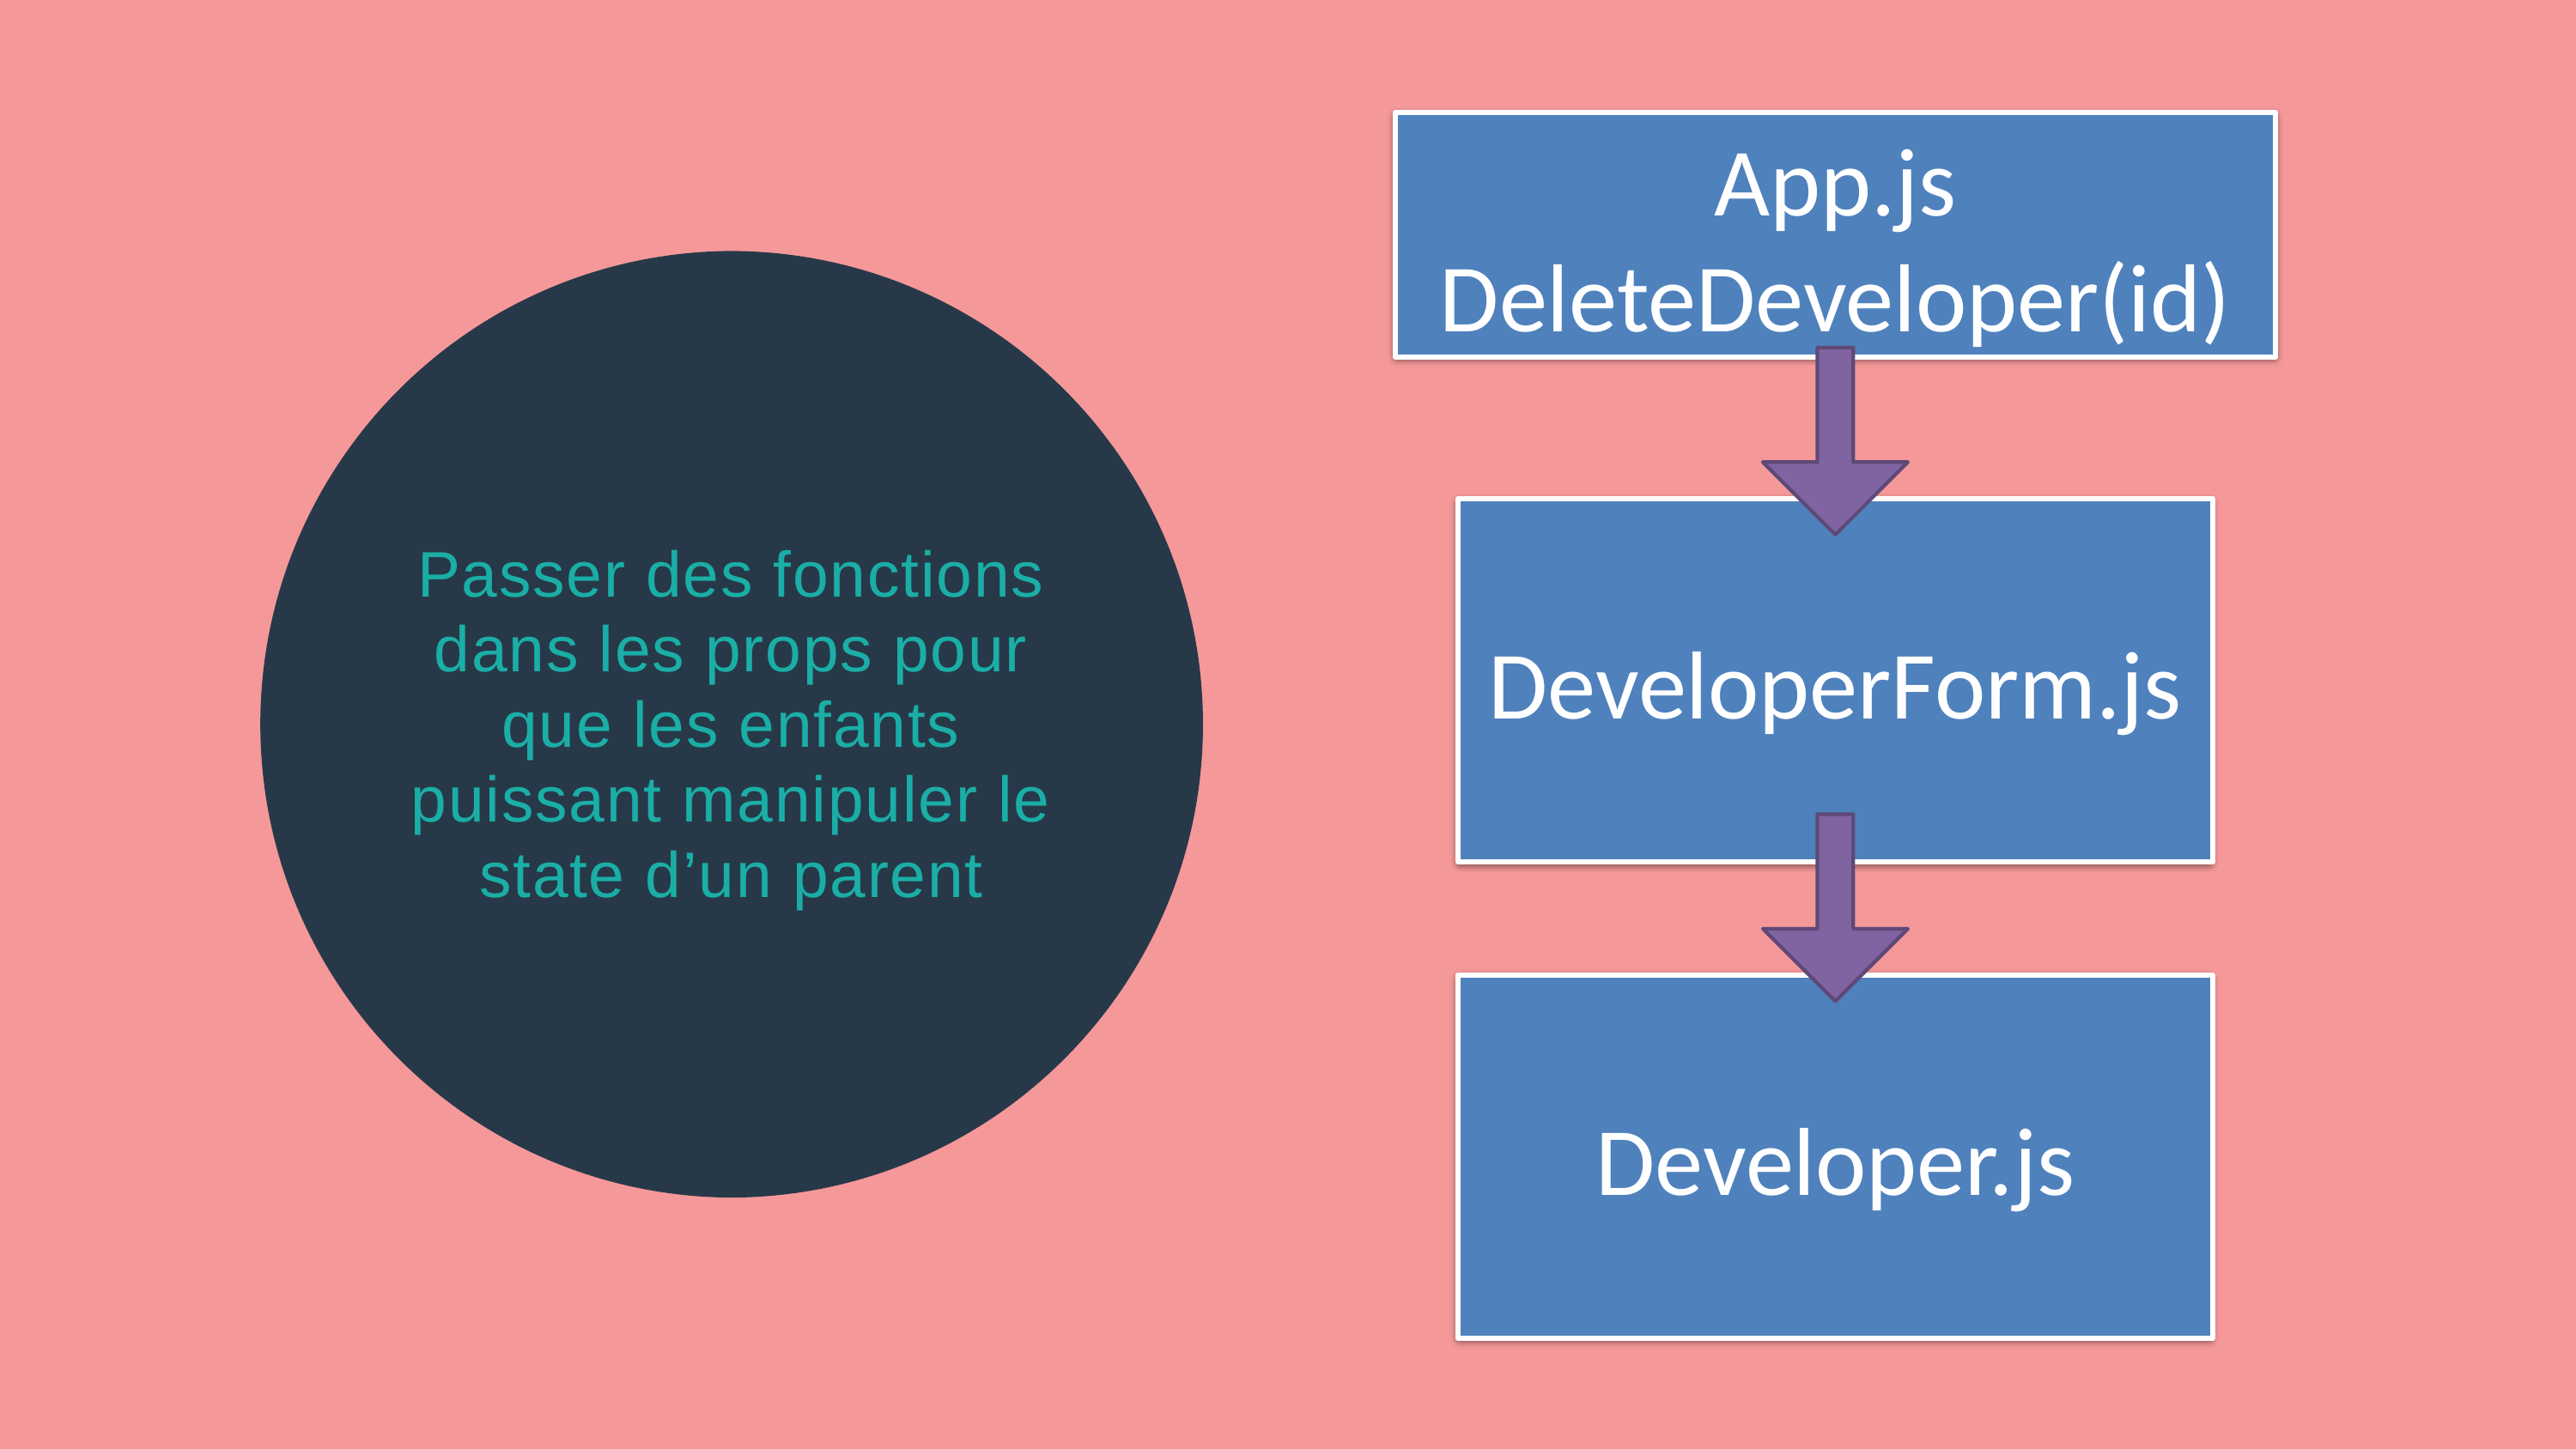

App.js
DeleteDeveloper(id)

DeveloperForm.js
Passer des fonctions dans les props pour que les enfants puissant manipuler le state d’un parent

Developer.js